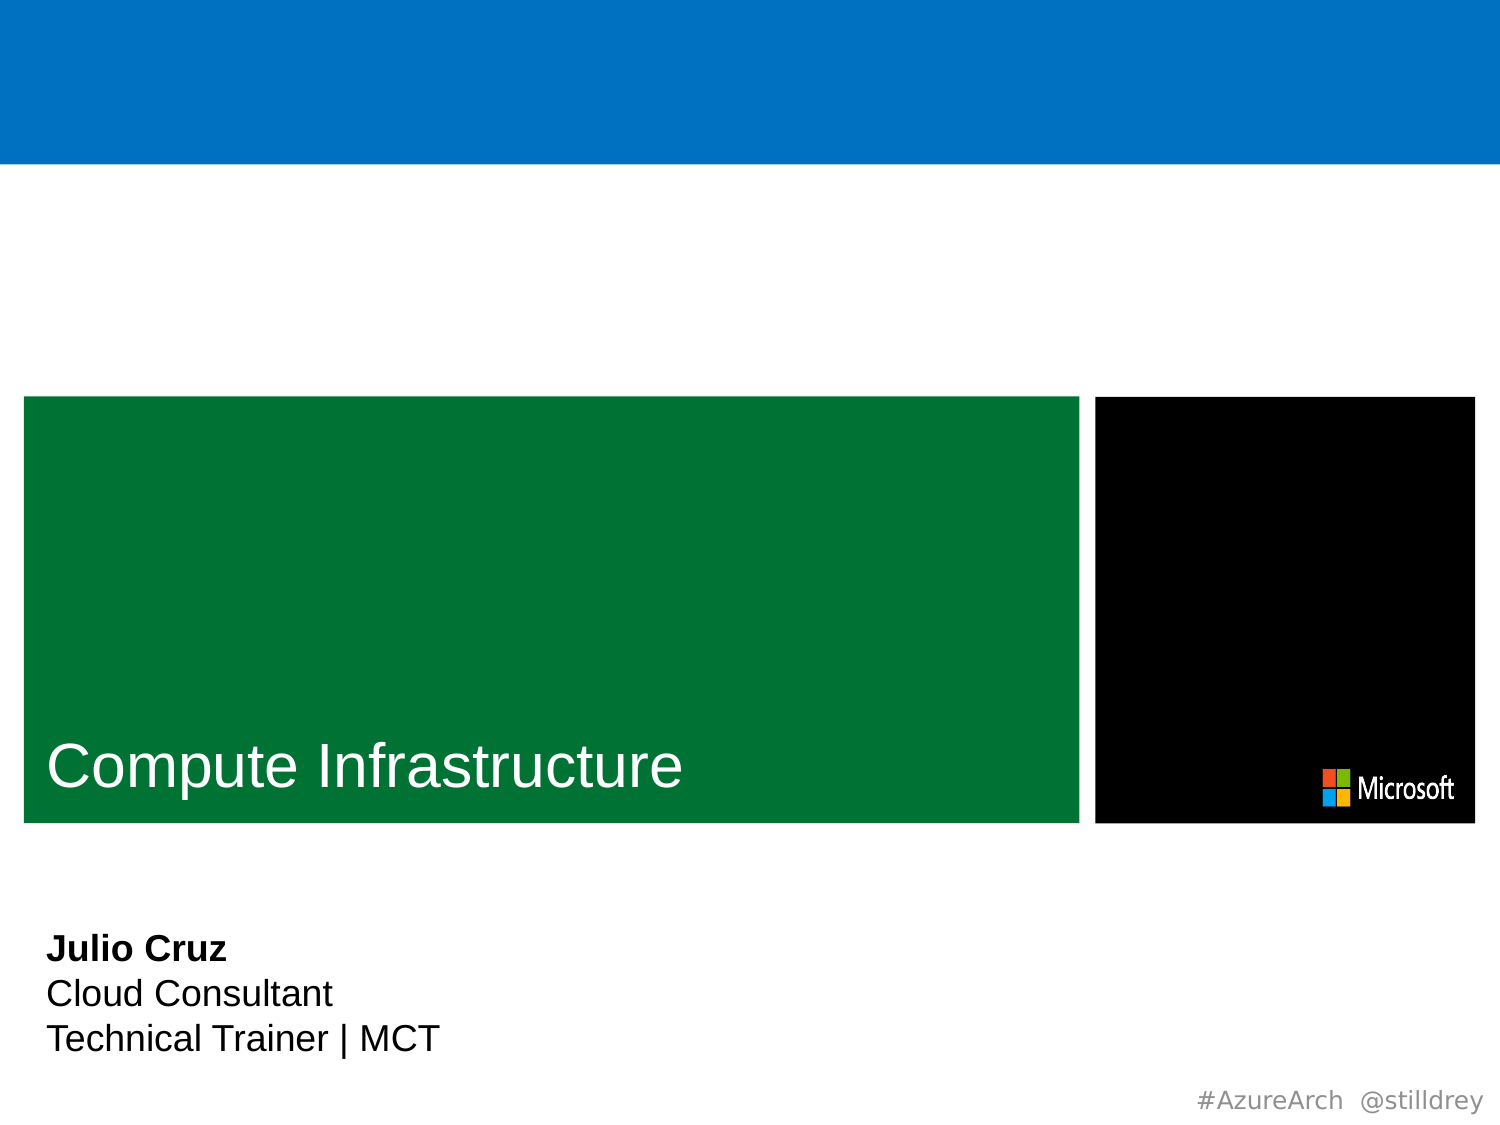

# Compute Infrastructure
Julio Cruz
Cloud Consultant
Technical Trainer | MCT